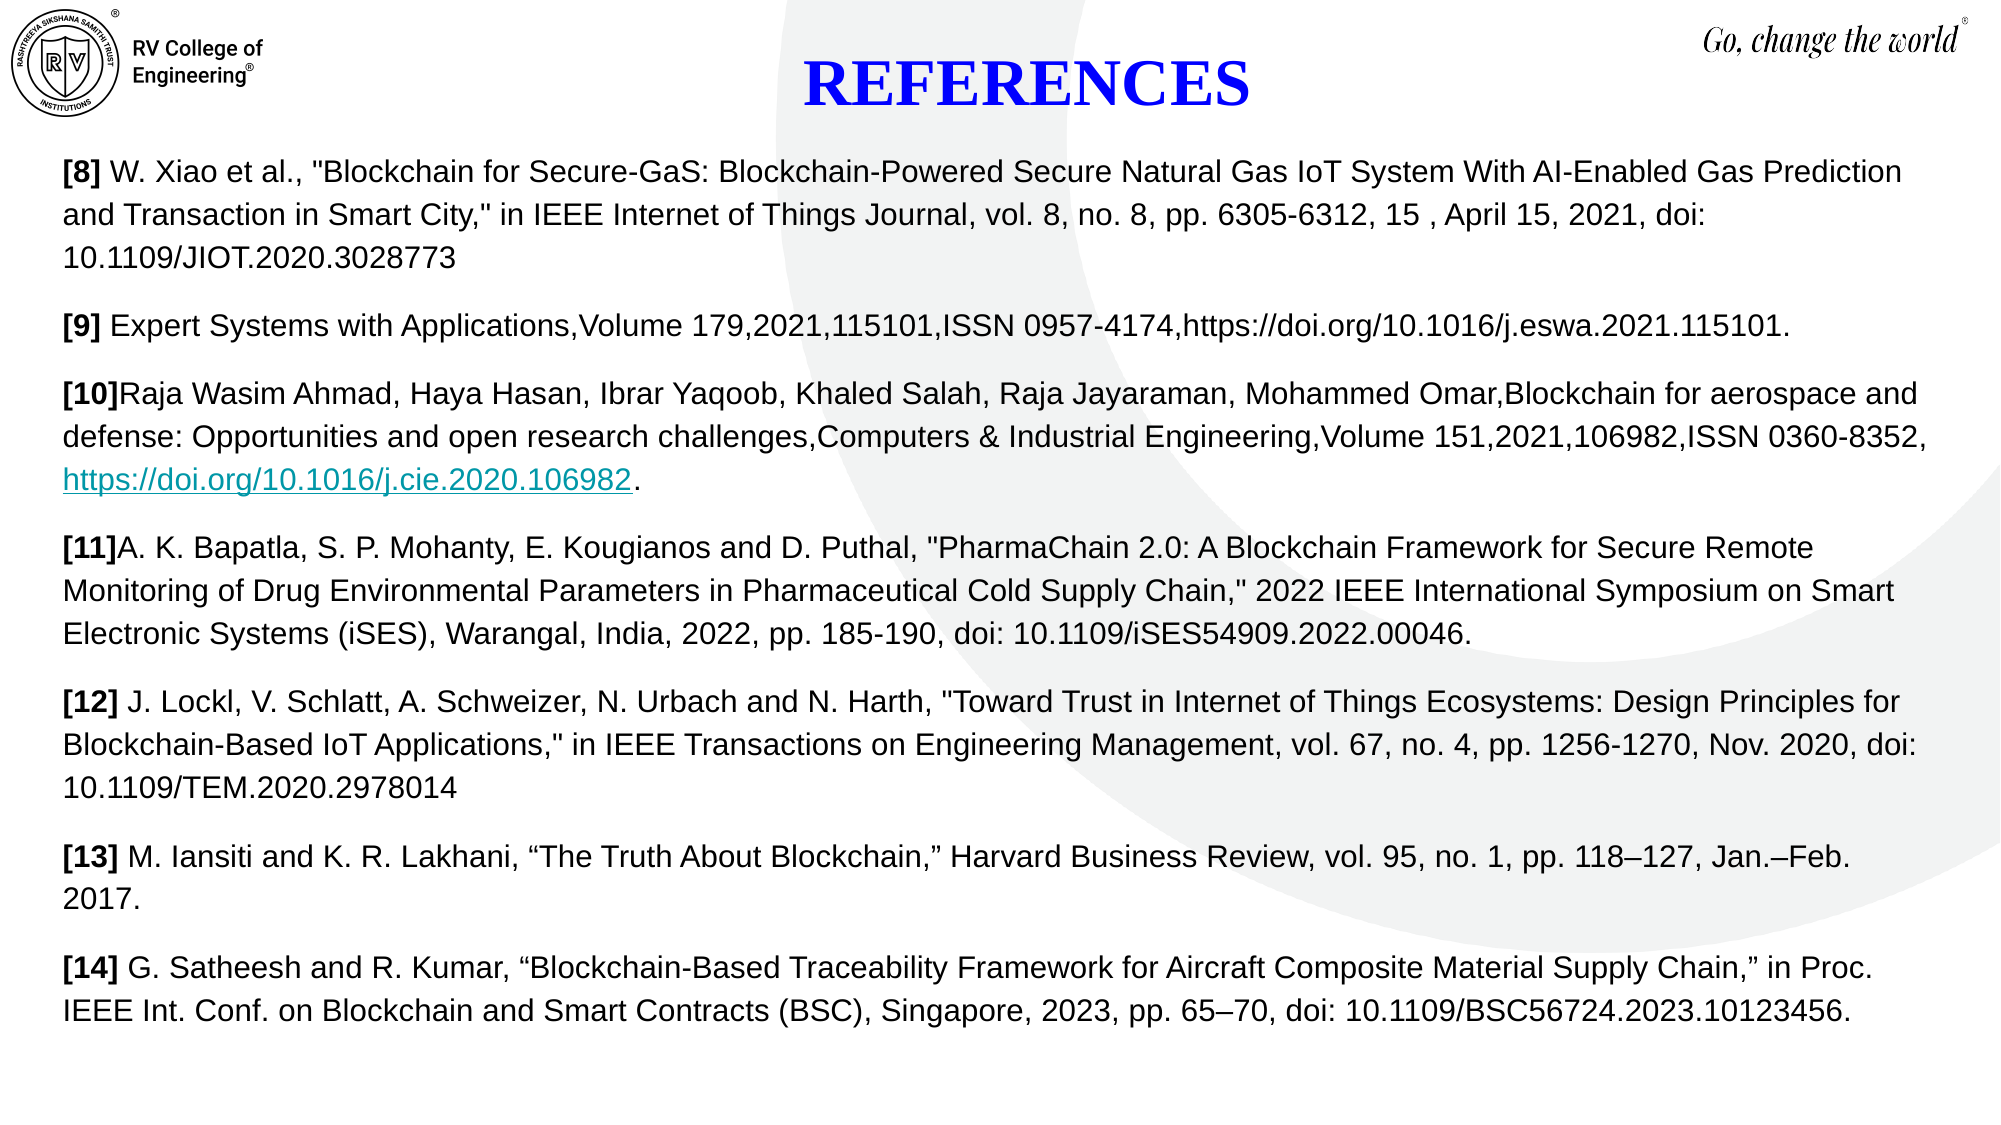

# REFERENCES
[8] W. Xiao et al., "Blockchain for Secure-GaS: Blockchain-Powered Secure Natural Gas IoT System With AI-Enabled Gas Prediction and Transaction in Smart City," in IEEE Internet of Things Journal, vol. 8, no. 8, pp. 6305-6312, 15 , April 15, 2021, doi: 10.1109/JIOT.2020.3028773
[9] Expert Systems with Applications,Volume 179,2021,115101,ISSN 0957-4174,https://doi.org/10.1016/j.eswa.2021.115101.
[10]Raja Wasim Ahmad, Haya Hasan, Ibrar Yaqoob, Khaled Salah, Raja Jayaraman, Mohammed Omar,Blockchain for aerospace and defense: Opportunities and open research challenges,Computers & Industrial Engineering,Volume 151,2021,106982,ISSN 0360-8352, https://doi.org/10.1016/j.cie.2020.106982.
[11]A. K. Bapatla, S. P. Mohanty, E. Kougianos and D. Puthal, "PharmaChain 2.0: A Blockchain Framework for Secure Remote Monitoring of Drug Environmental Parameters in Pharmaceutical Cold Supply Chain," 2022 IEEE International Symposium on Smart Electronic Systems (iSES), Warangal, India, 2022, pp. 185-190, doi: 10.1109/iSES54909.2022.00046.
[12] J. Lockl, V. Schlatt, A. Schweizer, N. Urbach and N. Harth, "Toward Trust in Internet of Things Ecosystems: Design Principles for Blockchain-Based IoT Applications," in IEEE Transactions on Engineering Management, vol. 67, no. 4, pp. 1256-1270, Nov. 2020, doi: 10.1109/TEM.2020.2978014
[13] M. Iansiti and K. R. Lakhani, “The Truth About Blockchain,” Harvard Business Review, vol. 95, no. 1, pp. 118–127, Jan.–Feb. 2017.
[14] G. Satheesh and R. Kumar, “Blockchain-Based Traceability Framework for Aircraft Composite Material Supply Chain,” in Proc. IEEE Int. Conf. on Blockchain and Smart Contracts (BSC), Singapore, 2023, pp. 65–70, doi: 10.1109/BSC56724.2023.10123456.